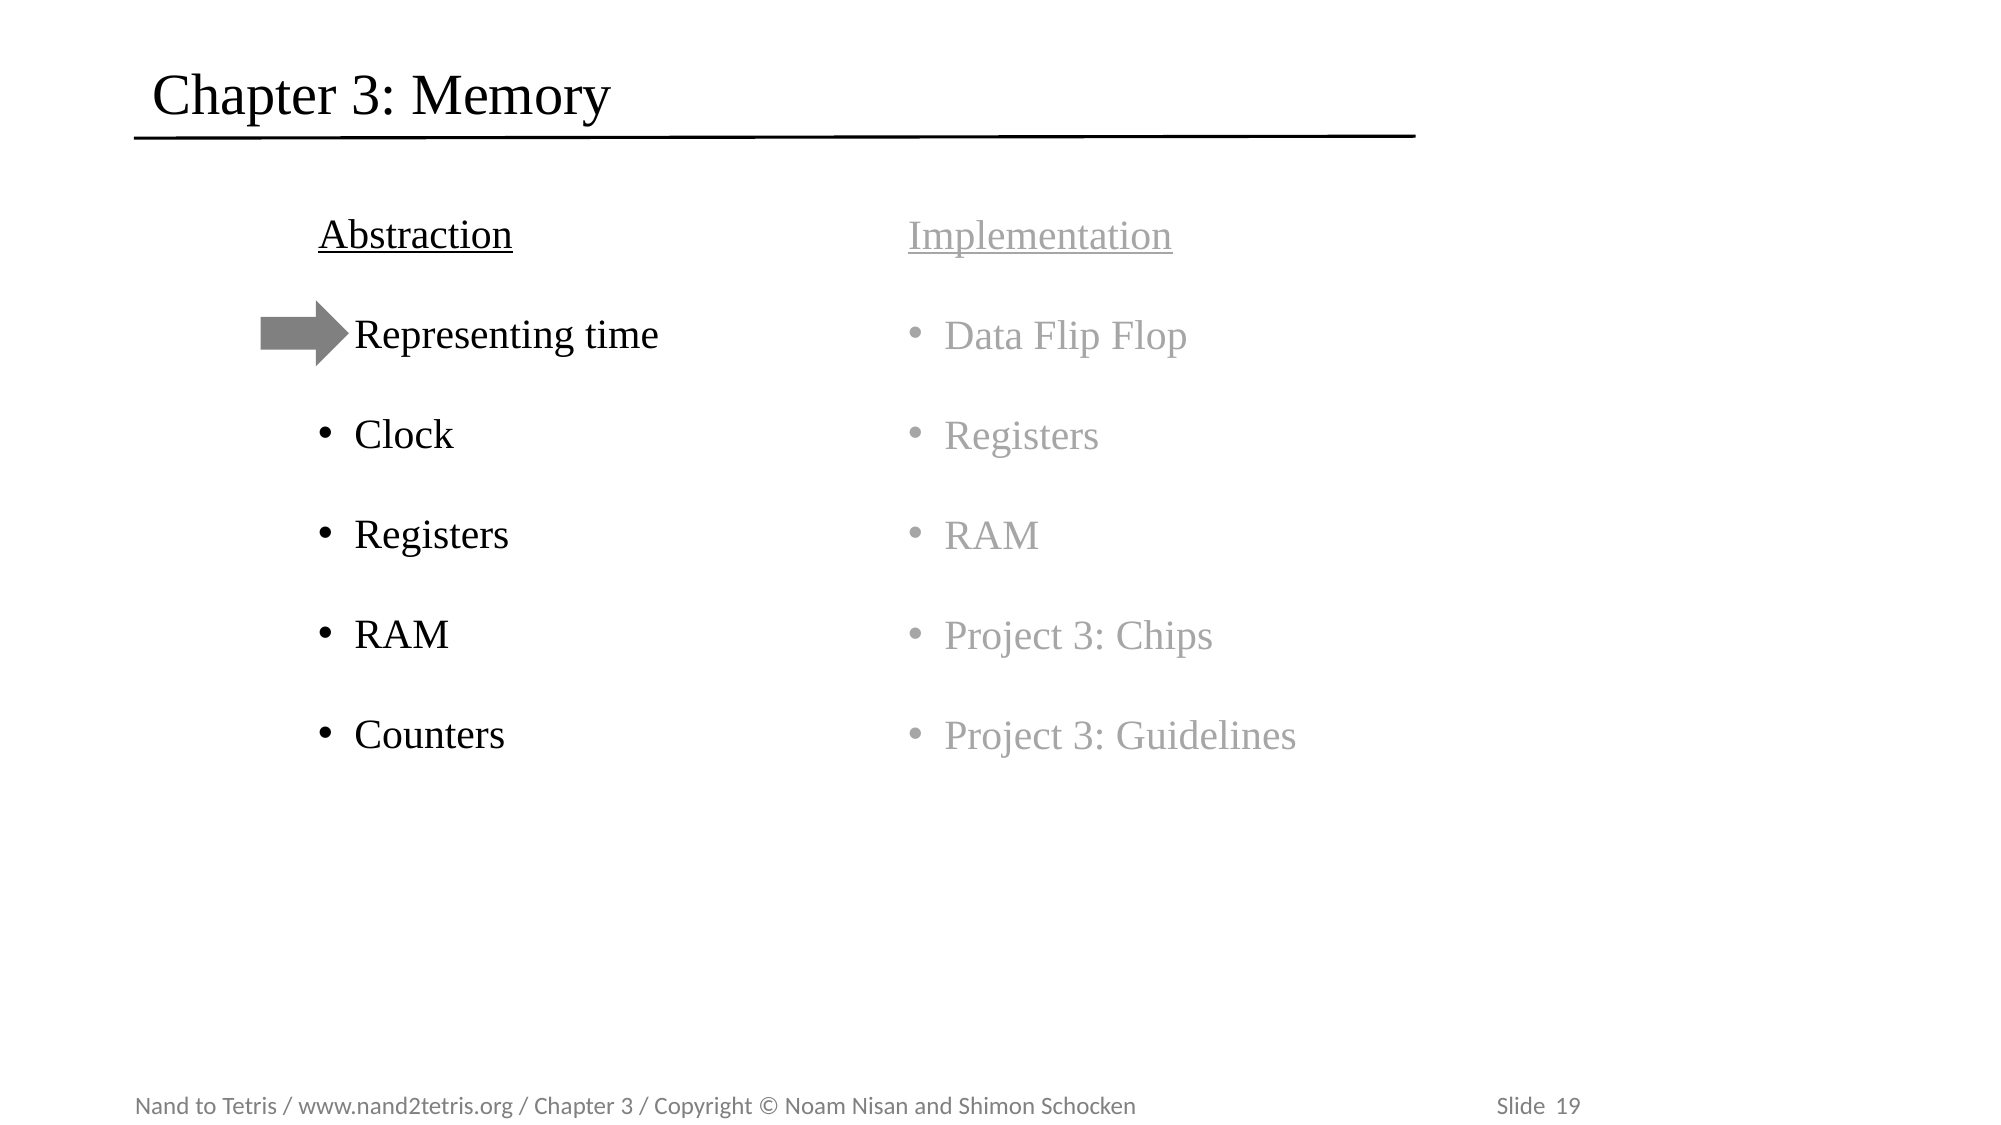

# Chapter 3: Memory
Abstraction
Representing time
Clock
Registers
RAM
Counters
Implementation
Data Flip Flop
Registers
RAM
Project 3: Chips
Project 3: Guidelines